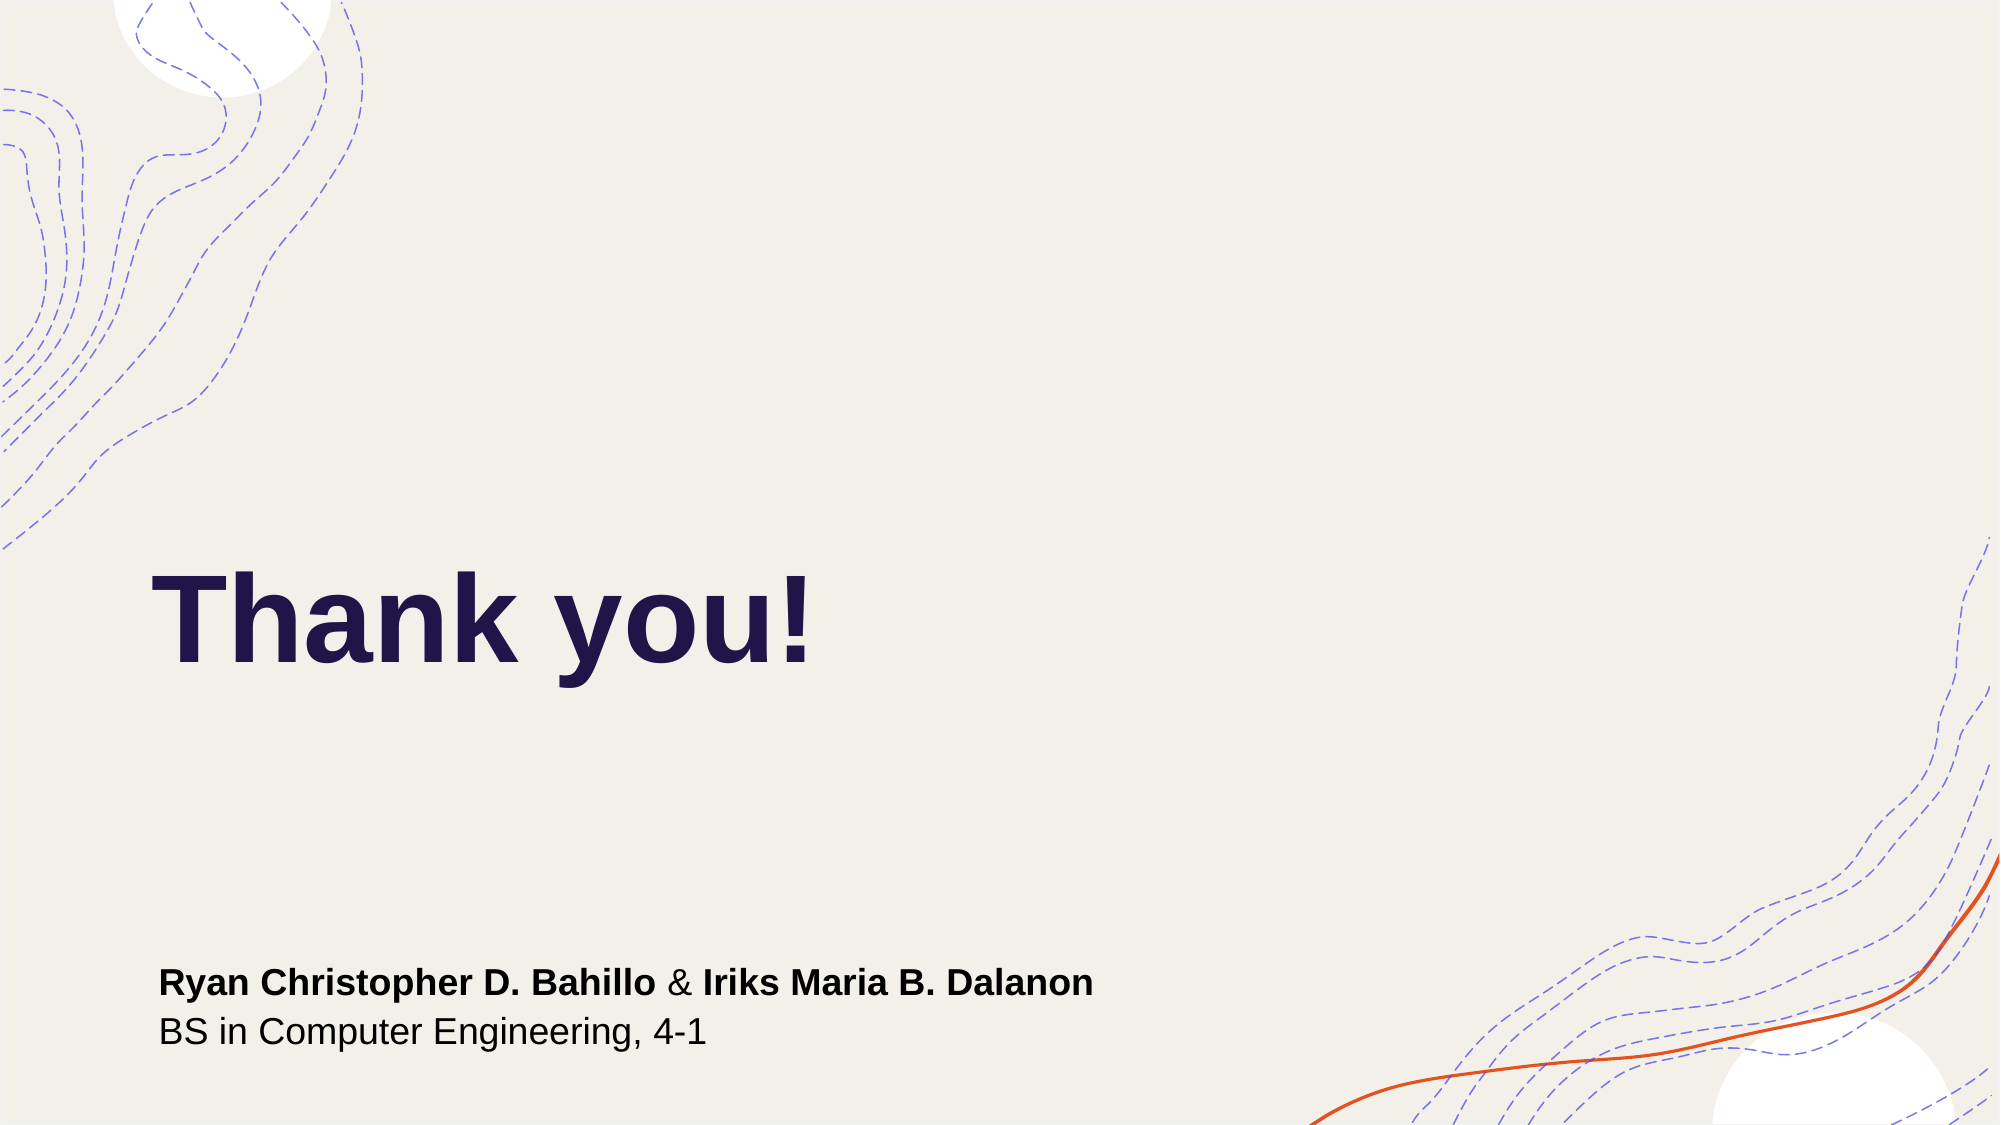

# Thank you!
Ryan Christopher D. Bahillo & Iriks Maria B. Dalanon
BS in Computer Engineering, 4-1